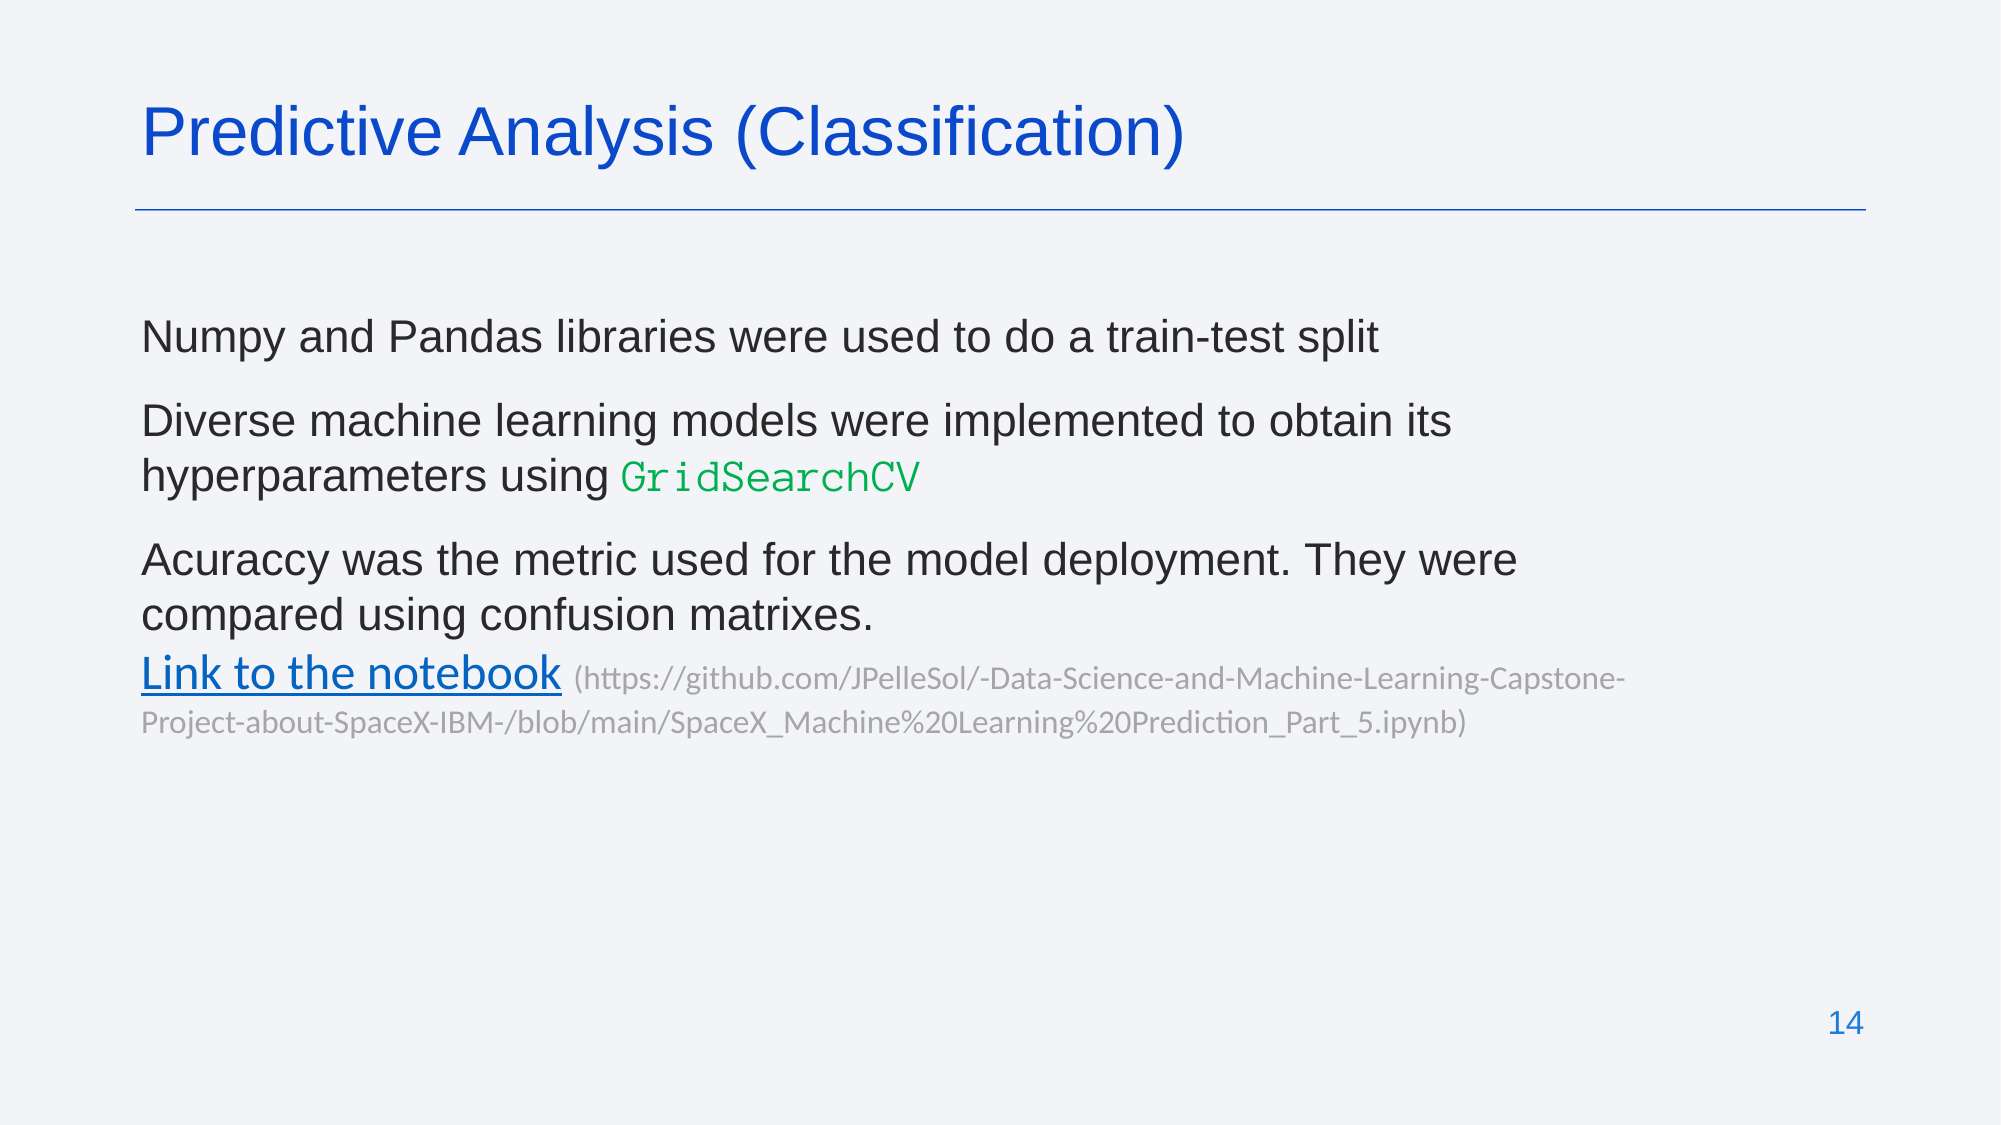

Predictive Analysis (Classification)
Numpy and Pandas libraries were used to do a train-test split
Diverse machine learning models were implemented to obtain its hyperparameters using GridSearchCV
Acuraccy was the metric used for the model deployment. They were compared using confusion matrixes.
Link to the notebook (https://github.com/JPelleSol/-Data-Science-and-Machine-Learning-Capstone-Project-about-SpaceX-IBM-/blob/main/SpaceX_Machine%20Learning%20Prediction_Part_5.ipynb)
14